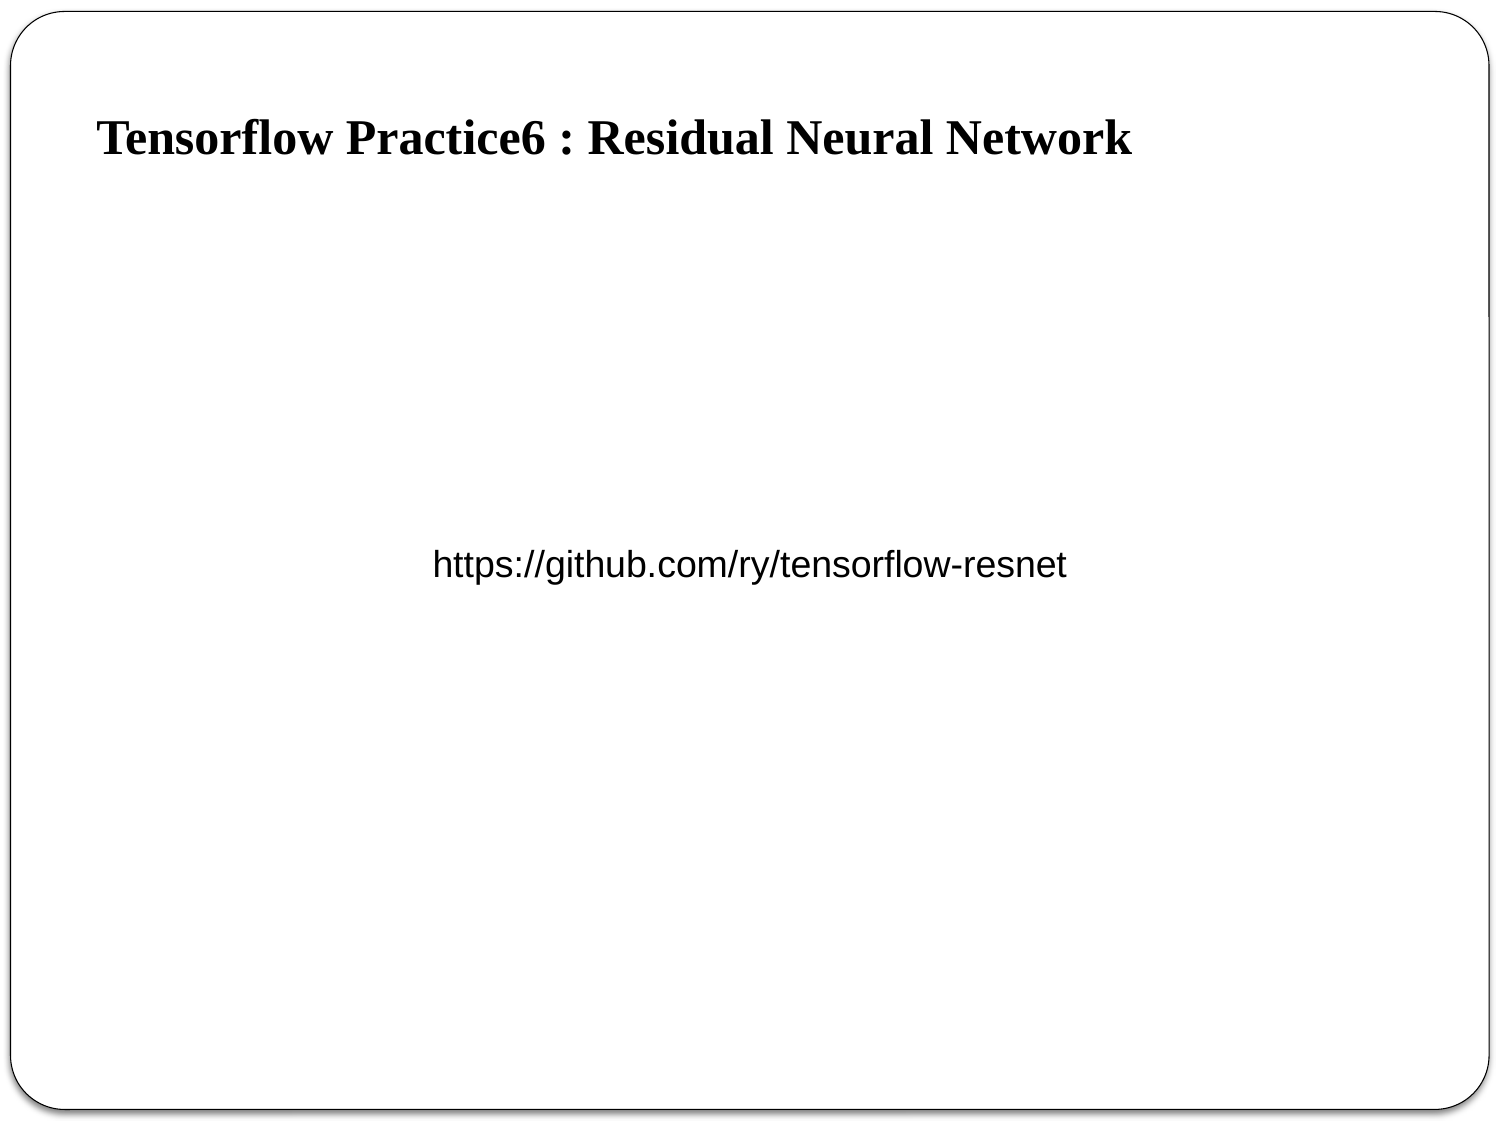

Tensorflow Practice6 : Residual Neural Network
https://github.com/ry/tensorflow-resnet